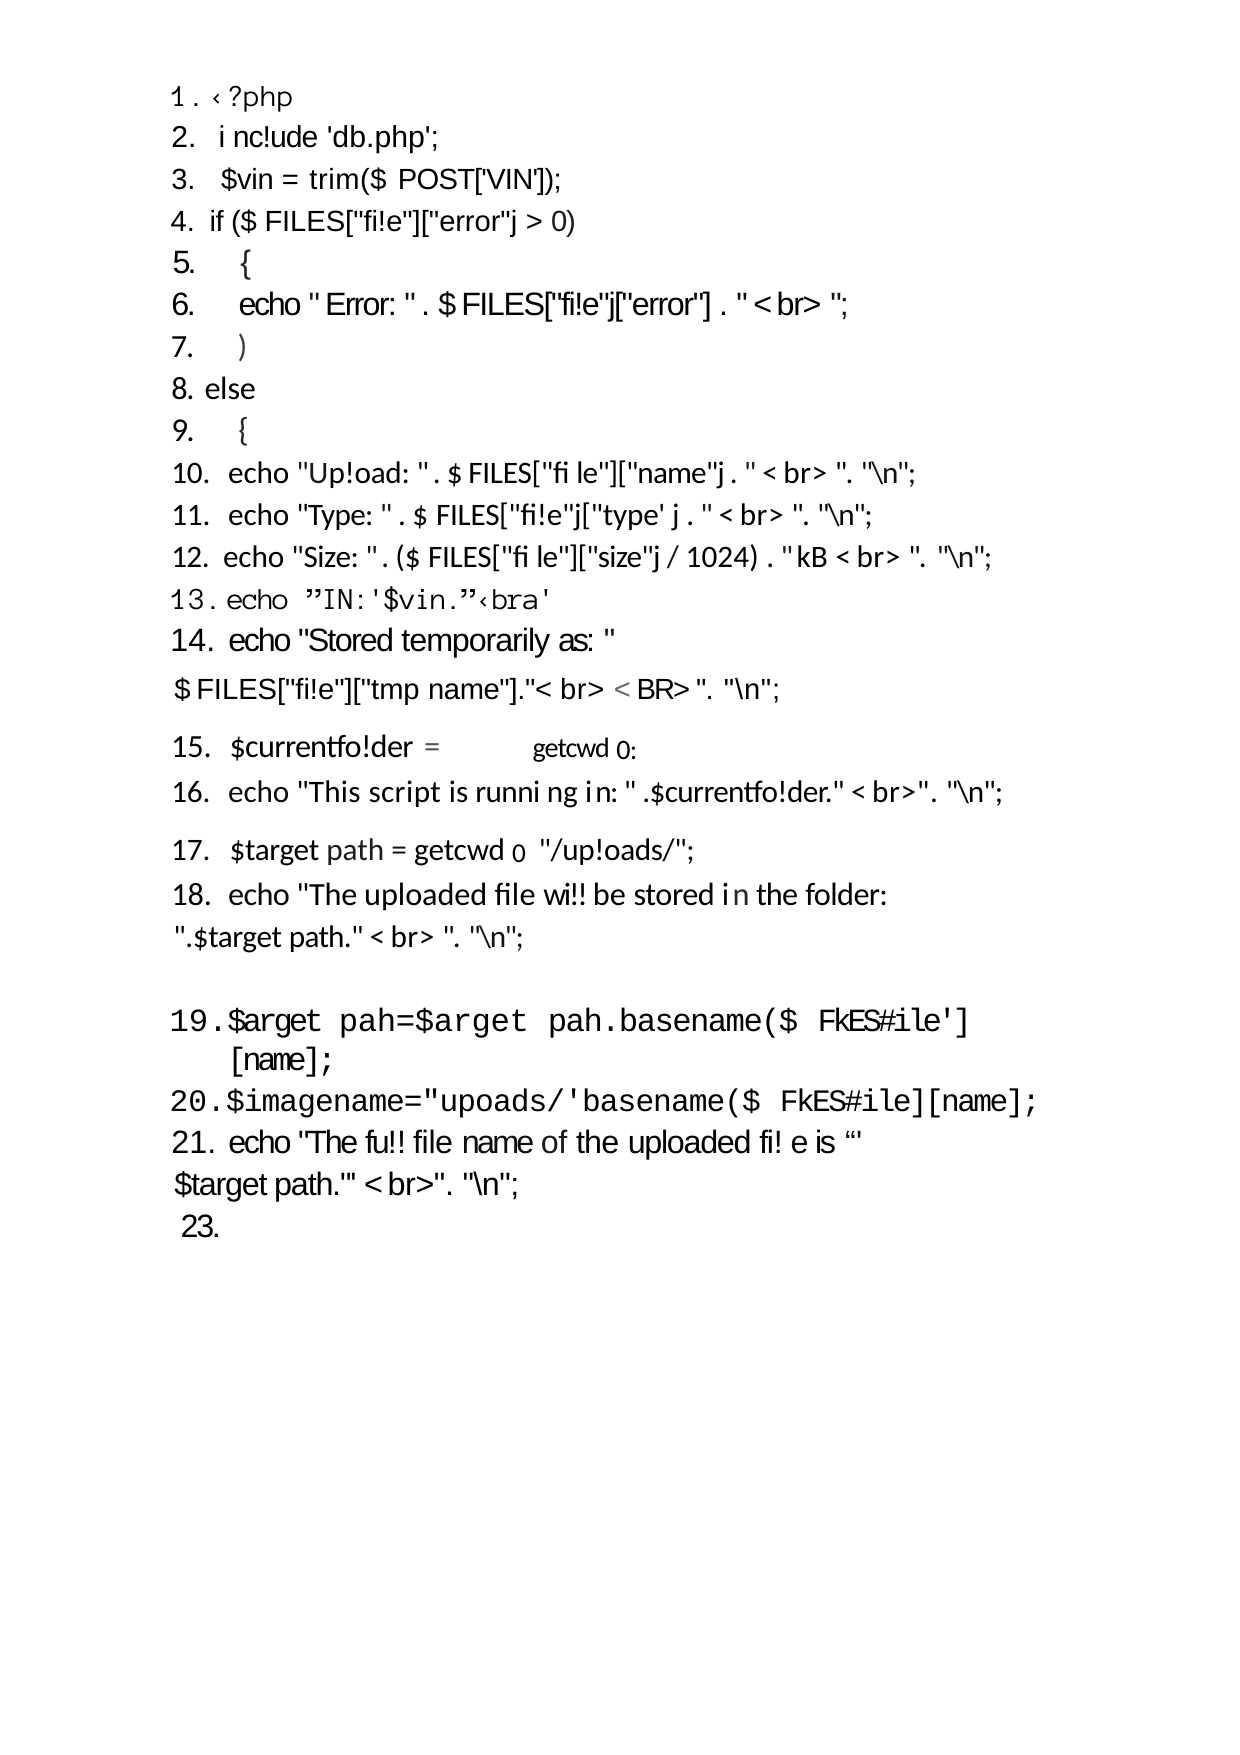

‹?php
i nc!ude 'db.php';
$vin = trim($ POST['VIN']);
if ($ FILES["fi!e"]["error"j > 0)
5.	{
6.	echo " Error: " . $ FILES["fi!e"j["error"] . " < br> ";
7.	)
8. else
9.	{
echo "Up!oad: " . $ FILES["fi le"]["name"j . " < br> ". "\n";
echo "Type: " . $ FILES["fi!e"j["type' j . " < br> ". "\n";
12. echo "Size: " . ($ FILES["fi le"]["size"j / 1024) . " kB < br> ". "\n";
echo ”IN:'$vin.”‹bra'
echo "Stored temporarily as: "
$ FILES["fi!e"]["tmp name"]."< br> < BR> ". "\n";
$currentfo!der =	getcwd 0:
echo "This script is runni ng i n: " .$currentfo!der." < br>". "\n";
$target path = getcwd 0 "/up!oads/";
echo "The uploaded file wi!! be stored i n the folder:
".$target path." < br> ". "\n";

$arget pah=$arget pah.basename($ FkES#ile'][name];
$imagename="upoads/'basename($ FkES#ile][name];
echo "The fu!! file name of the uploaded fi! e is “'
$target path."' < br>". "\n";  23.